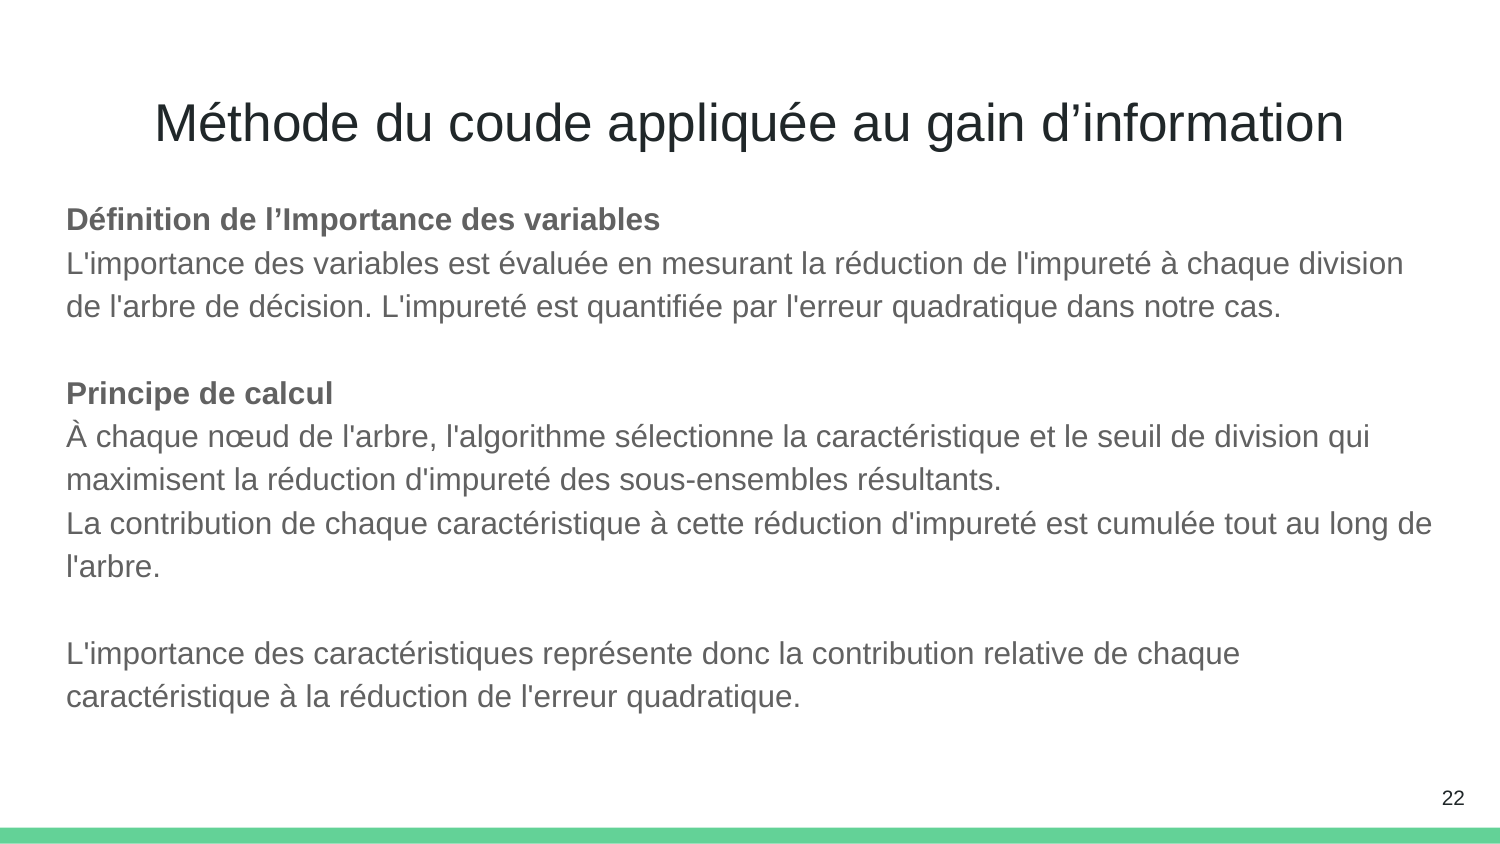

# Méthode du coude appliquée au gain d’information
Définition de l’Importance des variables
L'importance des variables est évaluée en mesurant la réduction de l'impureté à chaque division de l'arbre de décision. L'impureté est quantifiée par l'erreur quadratique dans notre cas.

Principe de calcul
À chaque nœud de l'arbre, l'algorithme sélectionne la caractéristique et le seuil de division qui maximisent la réduction d'impureté des sous-ensembles résultants.
La contribution de chaque caractéristique à cette réduction d'impureté est cumulée tout au long de l'arbre.

L'importance des caractéristiques représente donc la contribution relative de chaque caractéristique à la réduction de l'erreur quadratique.

22